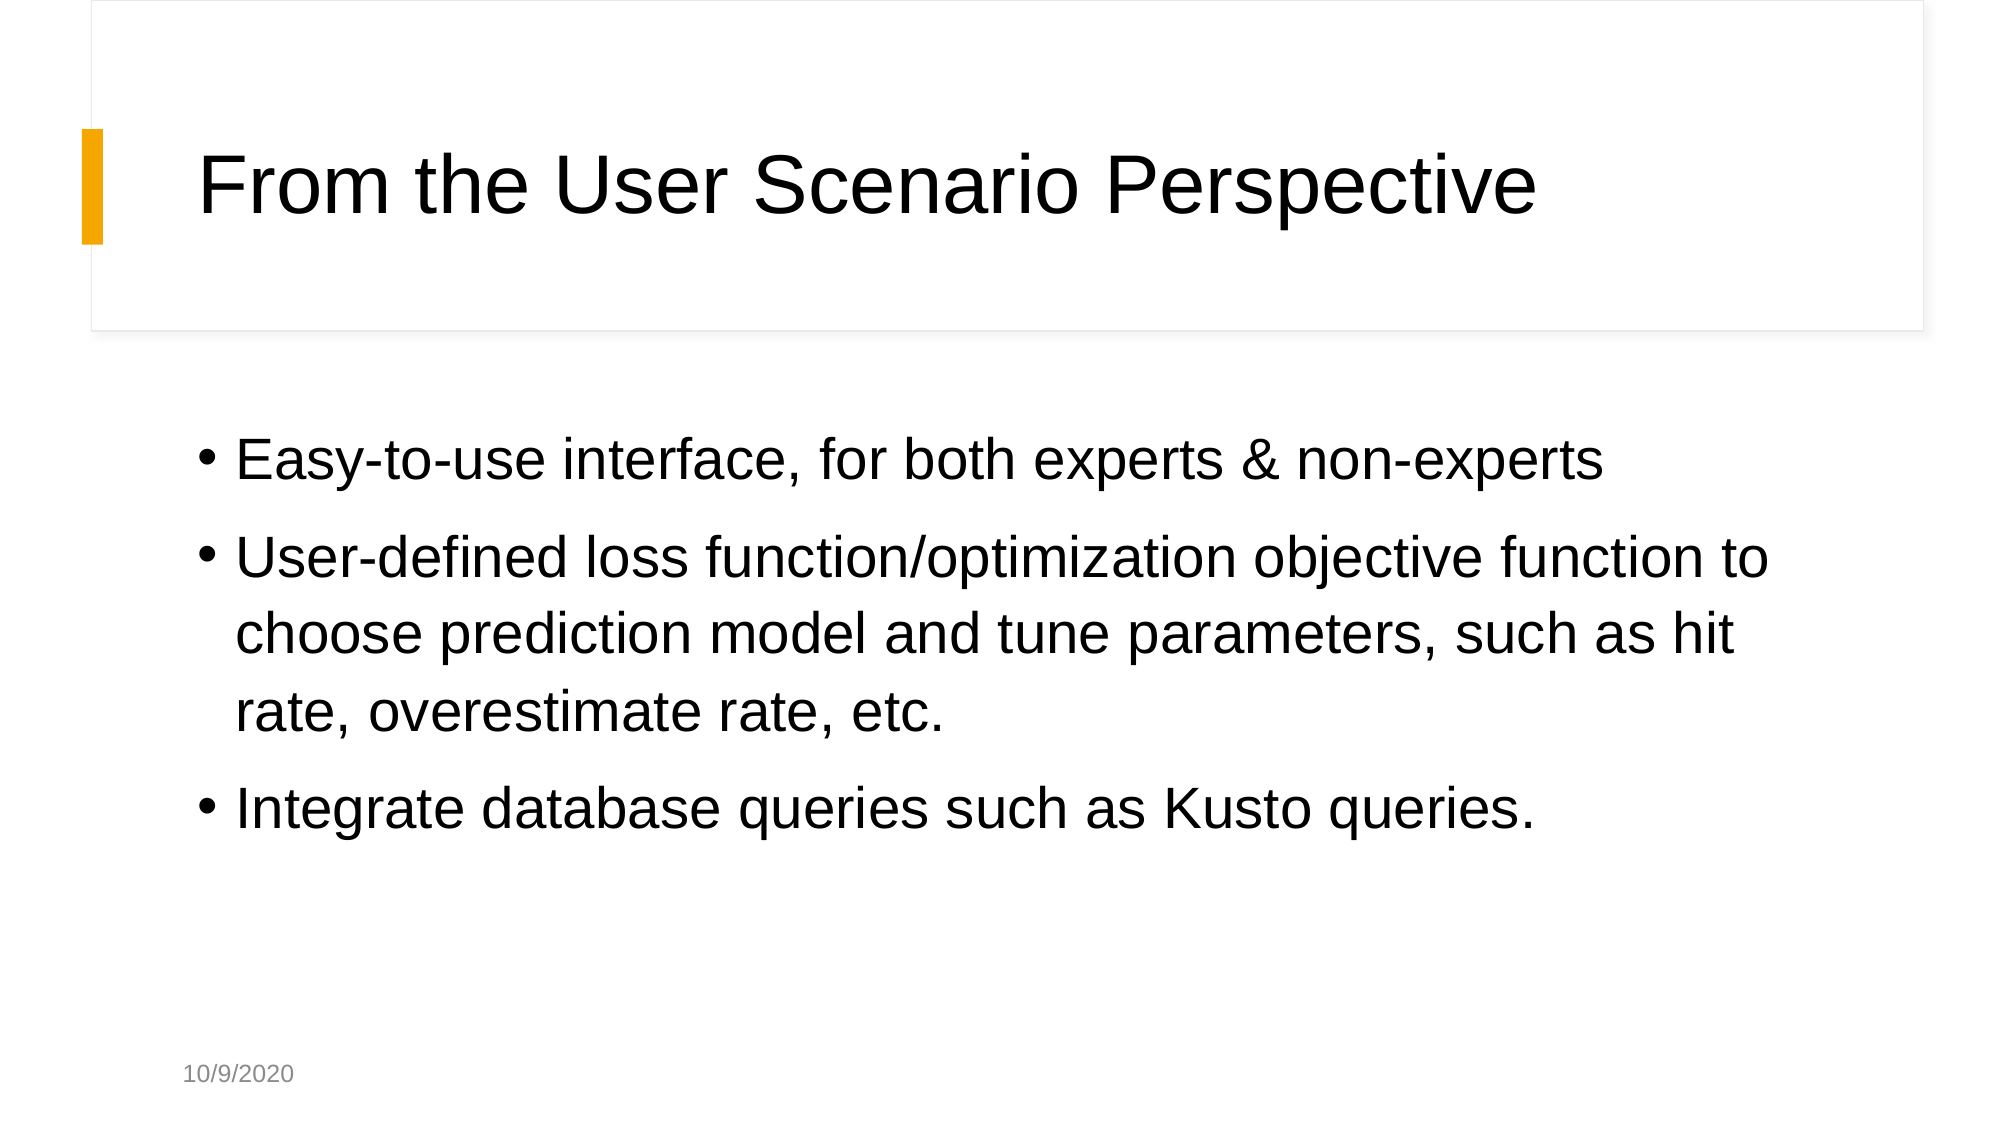

# From the User Scenario Perspective
Easy-to-use interface, for both experts & non-experts
User-defined loss function/optimization objective function to choose prediction model and tune parameters, such as hit rate, overestimate rate, etc.
Integrate database queries such as Kusto queries.

10/9/2020